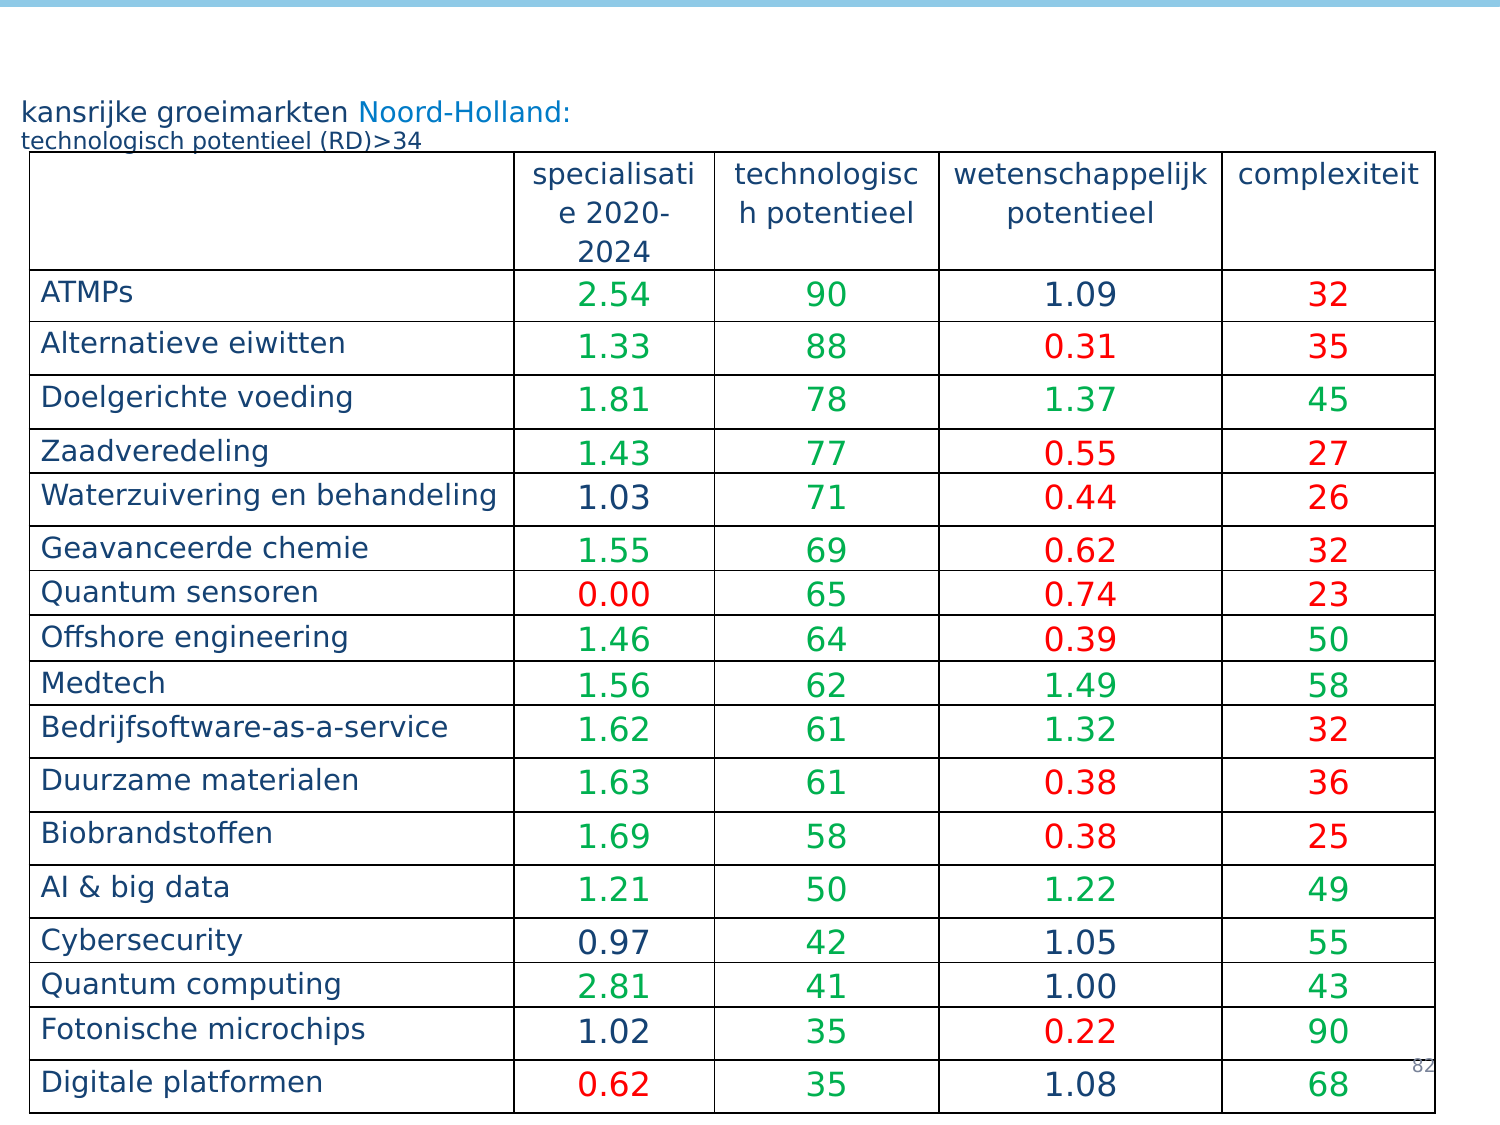

# kansrijke groeimarkten Noord-Holland: technologisch potentieel (RD)>34
|  | specialisatie 2020-2024 | technologisch potentieel | wetenschappelijk potentieel | complexiteit |
| --- | --- | --- | --- | --- |
| ATMPs | 2.54 | 90 | 1.09 | 32 |
| Alternatieve eiwitten | 1.33 | 88 | 0.31 | 35 |
| Doelgerichte voeding | 1.81 | 78 | 1.37 | 45 |
| Zaadveredeling | 1.43 | 77 | 0.55 | 27 |
| Waterzuivering en behandeling | 1.03 | 71 | 0.44 | 26 |
| Geavanceerde chemie | 1.55 | 69 | 0.62 | 32 |
| Quantum sensoren | 0.00 | 65 | 0.74 | 23 |
| Offshore engineering | 1.46 | 64 | 0.39 | 50 |
| Medtech | 1.56 | 62 | 1.49 | 58 |
| Bedrijfsoftware-as-a-service | 1.62 | 61 | 1.32 | 32 |
| Duurzame materialen | 1.63 | 61 | 0.38 | 36 |
| Biobrandstoffen | 1.69 | 58 | 0.38 | 25 |
| AI & big data | 1.21 | 50 | 1.22 | 49 |
| Cybersecurity | 0.97 | 42 | 1.05 | 55 |
| Quantum computing | 2.81 | 41 | 1.00 | 43 |
| Fotonische microchips | 1.02 | 35 | 0.22 | 90 |
| Digitale platformen | 0.62 | 35 | 1.08 | 68 |
82